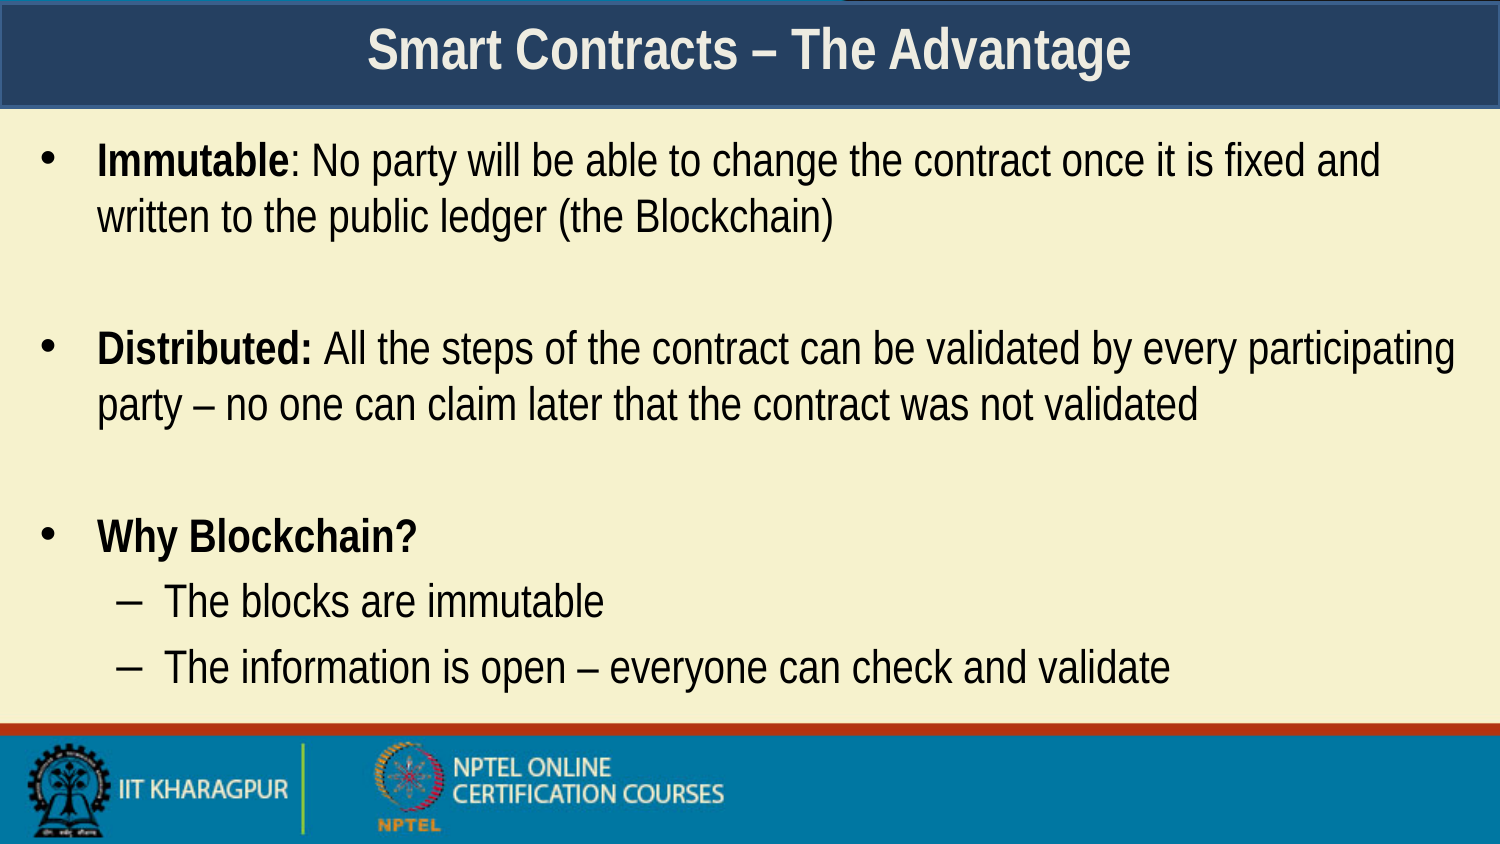

# Smart Contracts – The Advantage
Immutable: No party will be able to change the contract once it is fixed and written to the public ledger (the Blockchain)

Distributed: All the steps of the contract can be validated by every participating party – no one can claim later that the contract was not validated

Why Blockchain?
The blocks are immutable
The information is open – everyone can check and validate